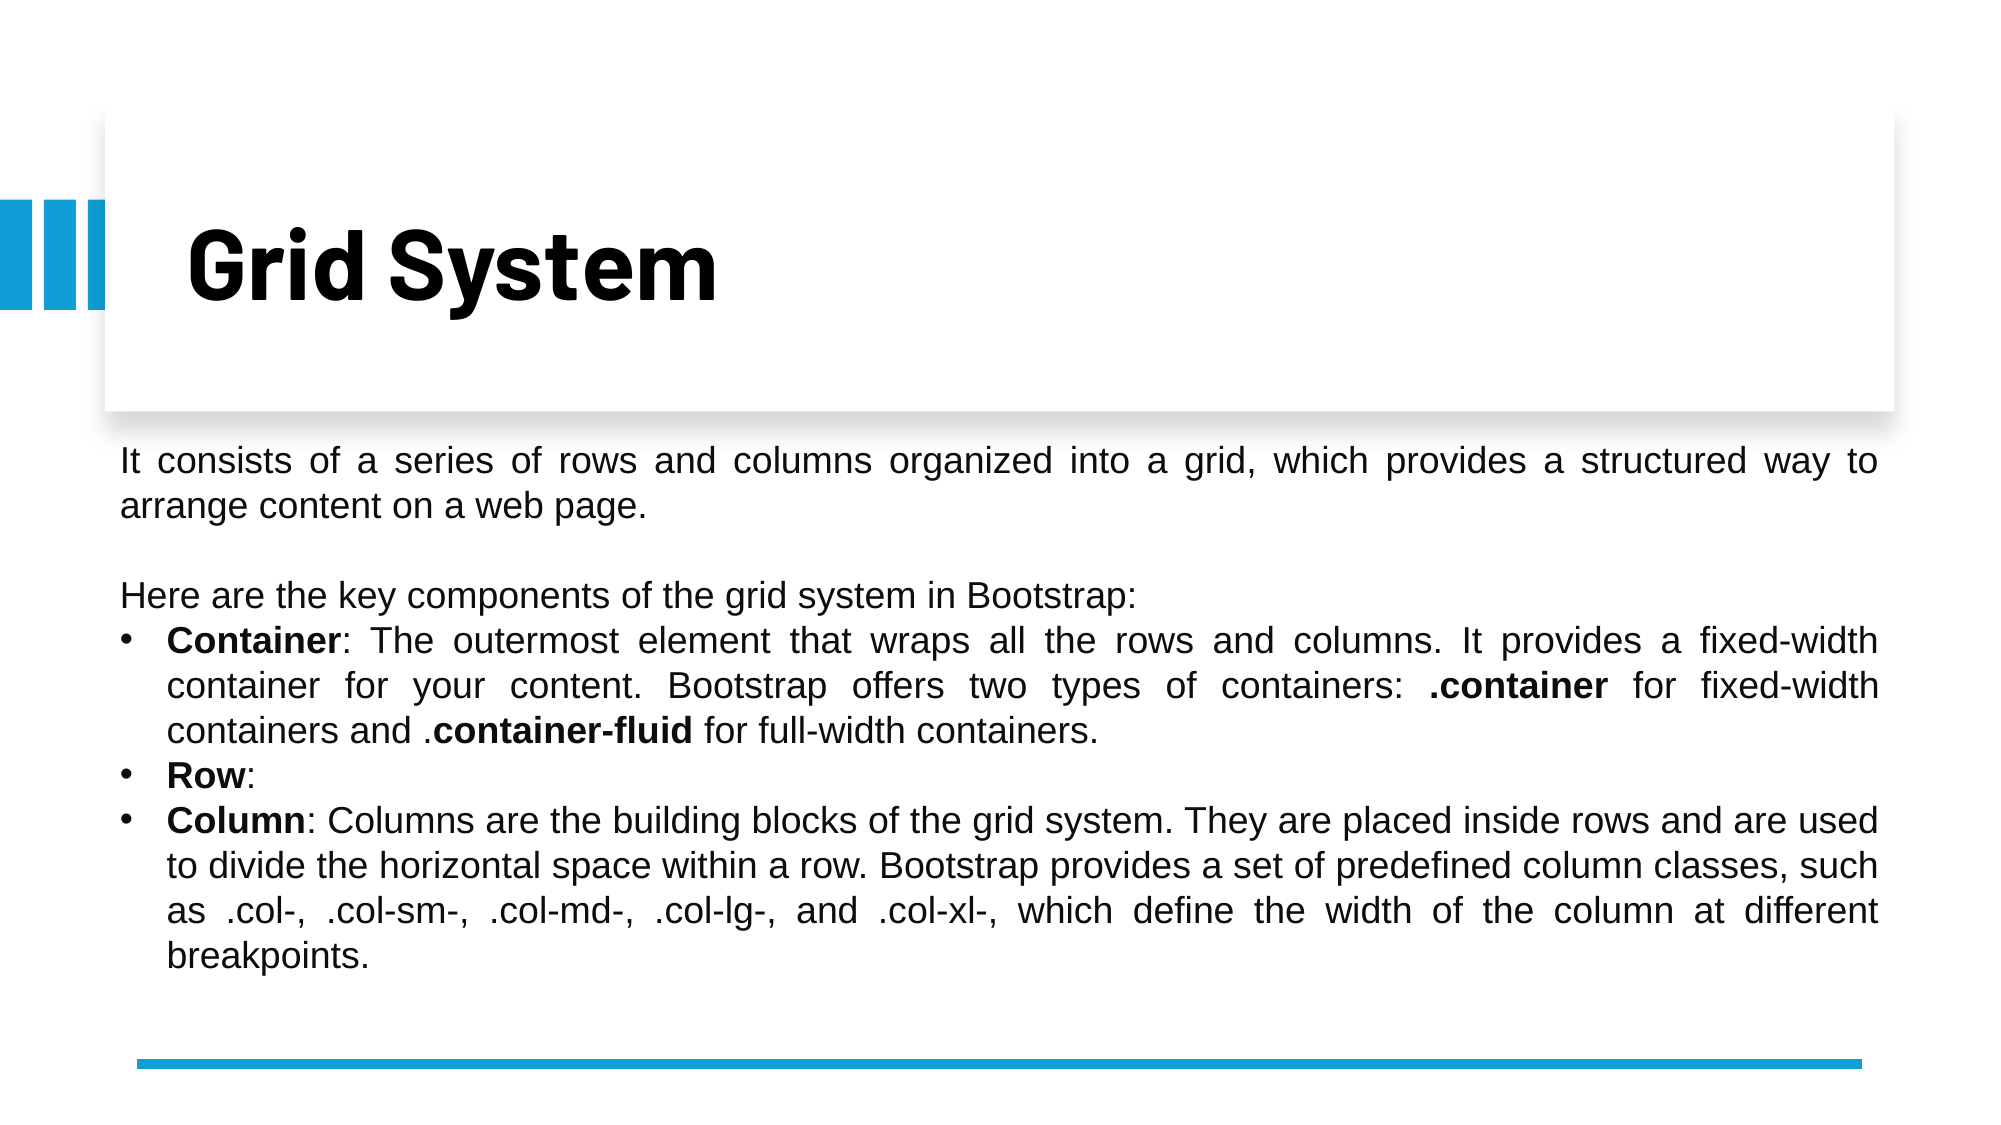

Grid System

It consists of a series of rows and columns organized into a grid, which provides a structured way to arrange content on a web page.

Here are the key components of the grid system in Bootstrap:
Container: The outermost element that wraps all the rows and columns. It provides a fixed-width container for your content. Bootstrap offers two types of containers: .container for fixed-width containers and .container-fluid for full-width containers.
Row:
Column: Columns are the building blocks of the grid system. They are placed inside rows and are used to divide the horizontal space within a row. Bootstrap provides a set of predefined column classes, such as .col-, .col-sm-, .col-md-, .col-lg-, and .col-xl-, which define the width of the column at different breakpoints.